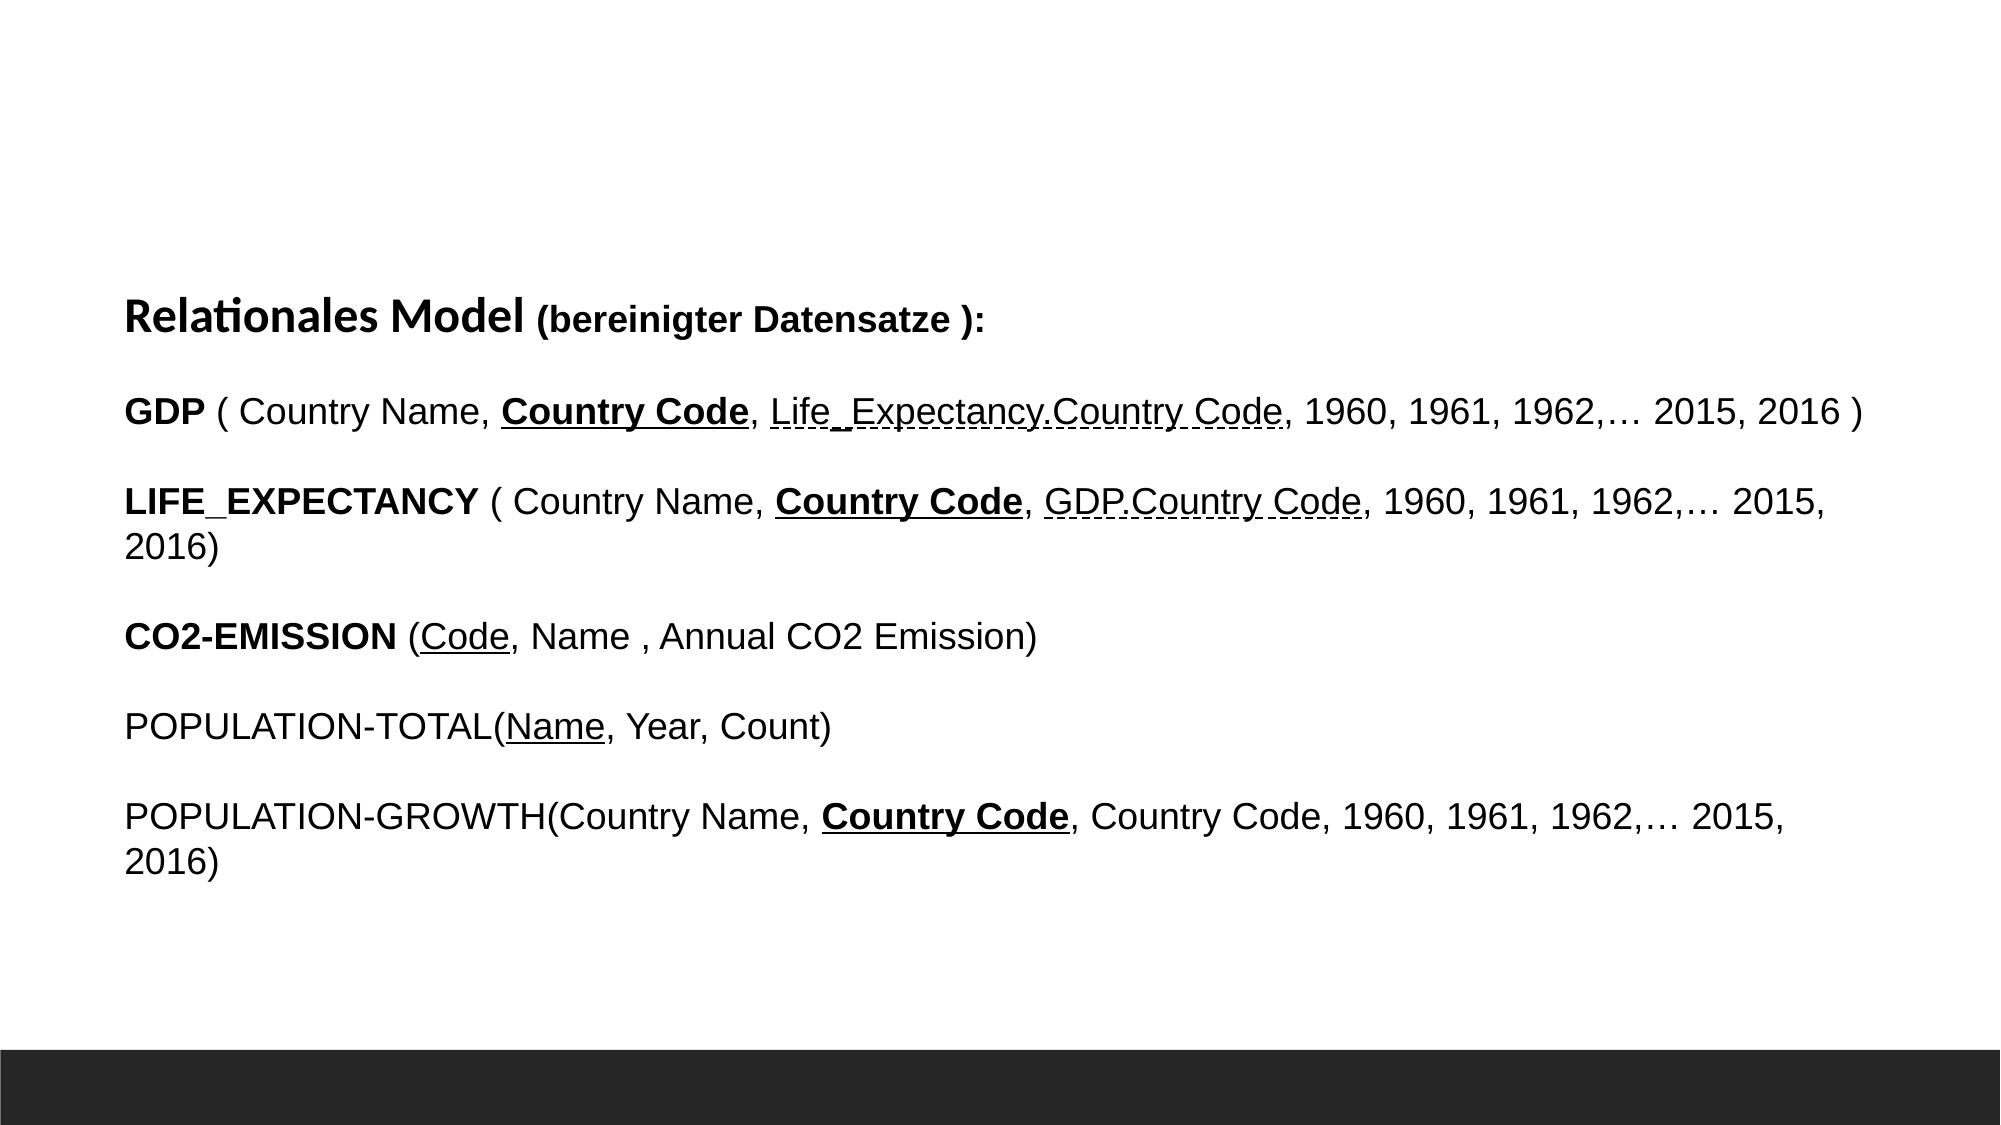

Relationales Model (bereinigter Datensatze ):

GDP ( Country Name, Country Code, Life_Expectancy.Country Code, 1960, 1961, 1962,… 2015, 2016 )

LIFE_EXPECTANCY ( Country Name, Country Code, GDP.Country Code, 1960, 1961, 1962,… 2015, 2016)

CO2-EMISSION (Code, Name , Annual CO2 Emission)

POPULATION-TOTAL(Name, Year, Count)

POPULATION-GROWTH(Country Name, Country Code, Country Code, 1960, 1961, 1962,… 2015, 2016)